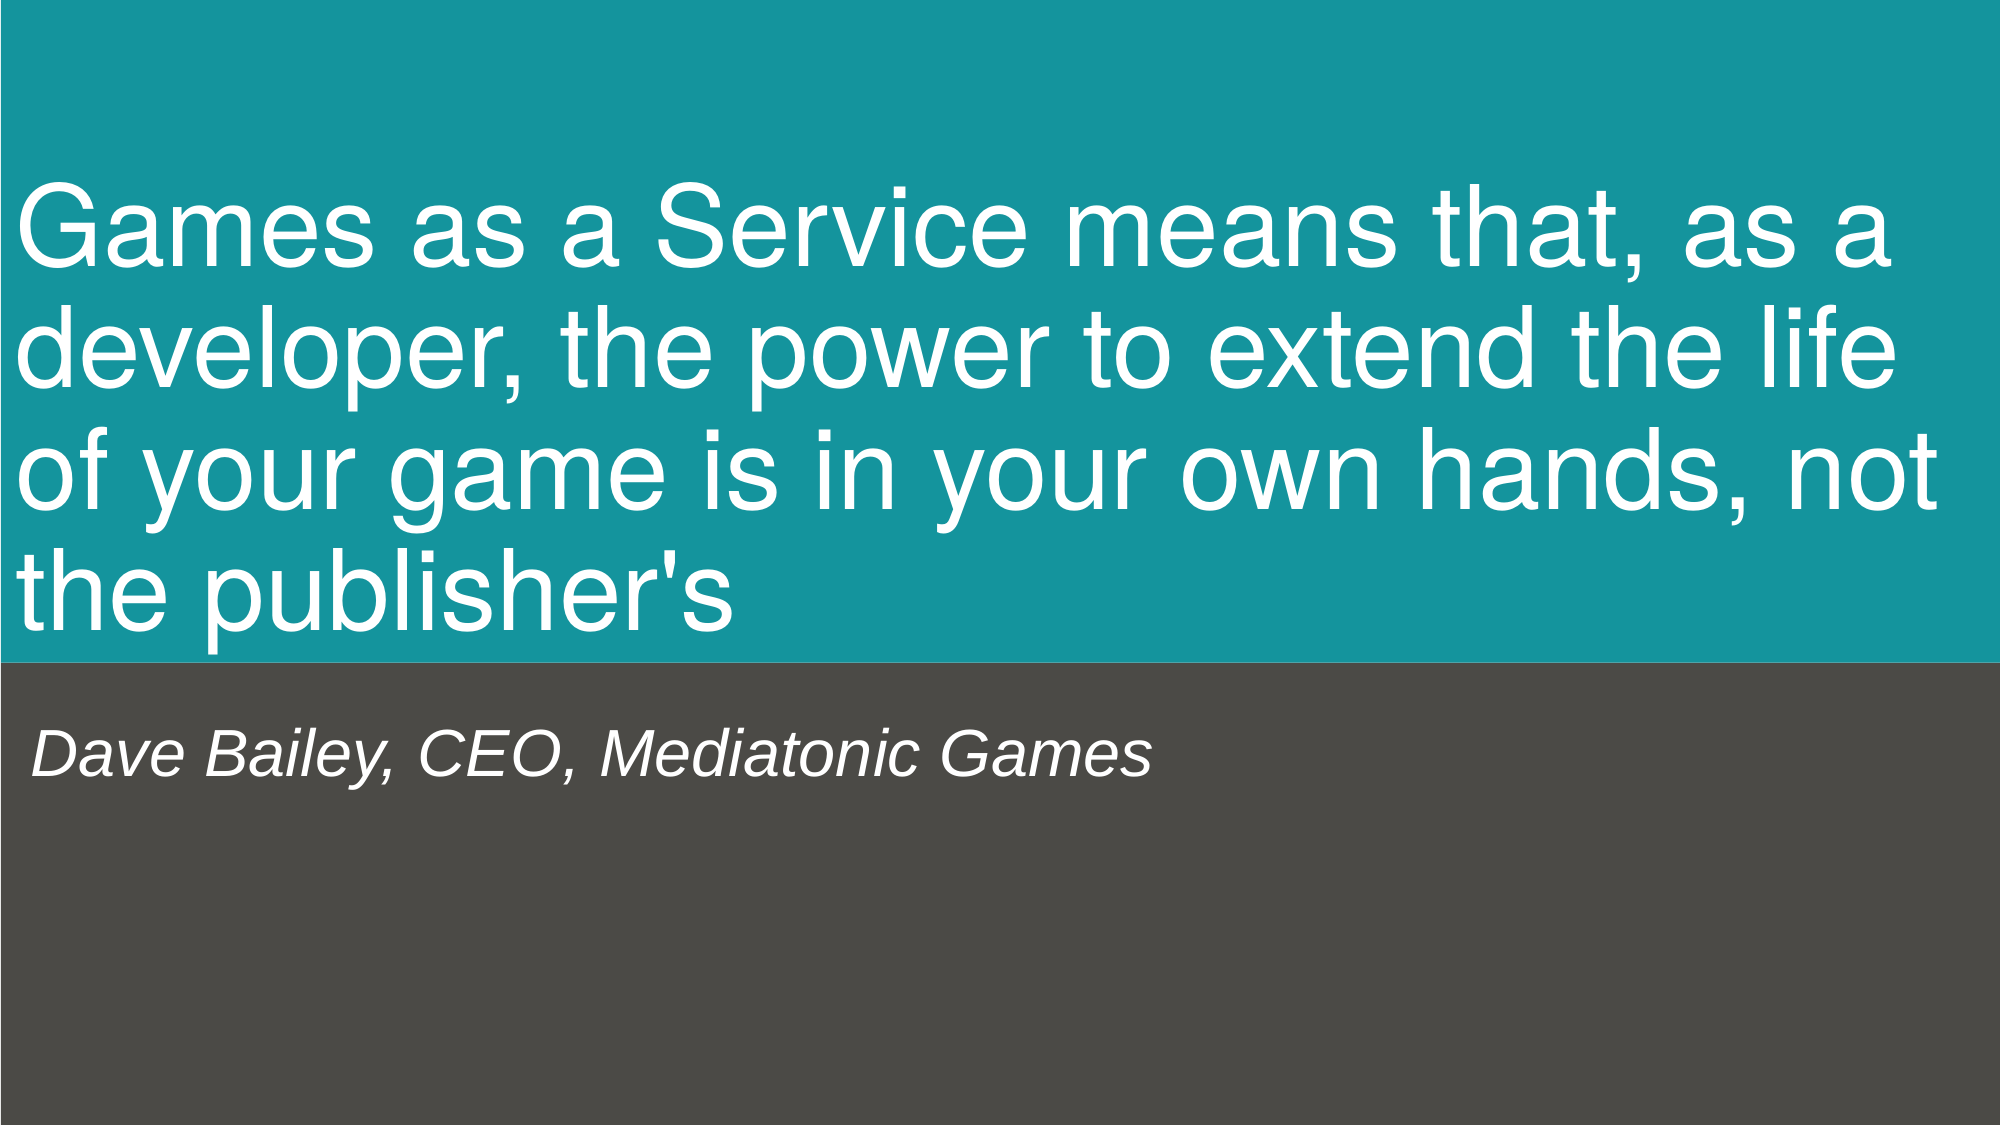

# Games as a Service means that, as a developer, the power to extend the life of your game is in your own hands, not the publisher's
Dave Bailey, CEO, Mediatonic Games